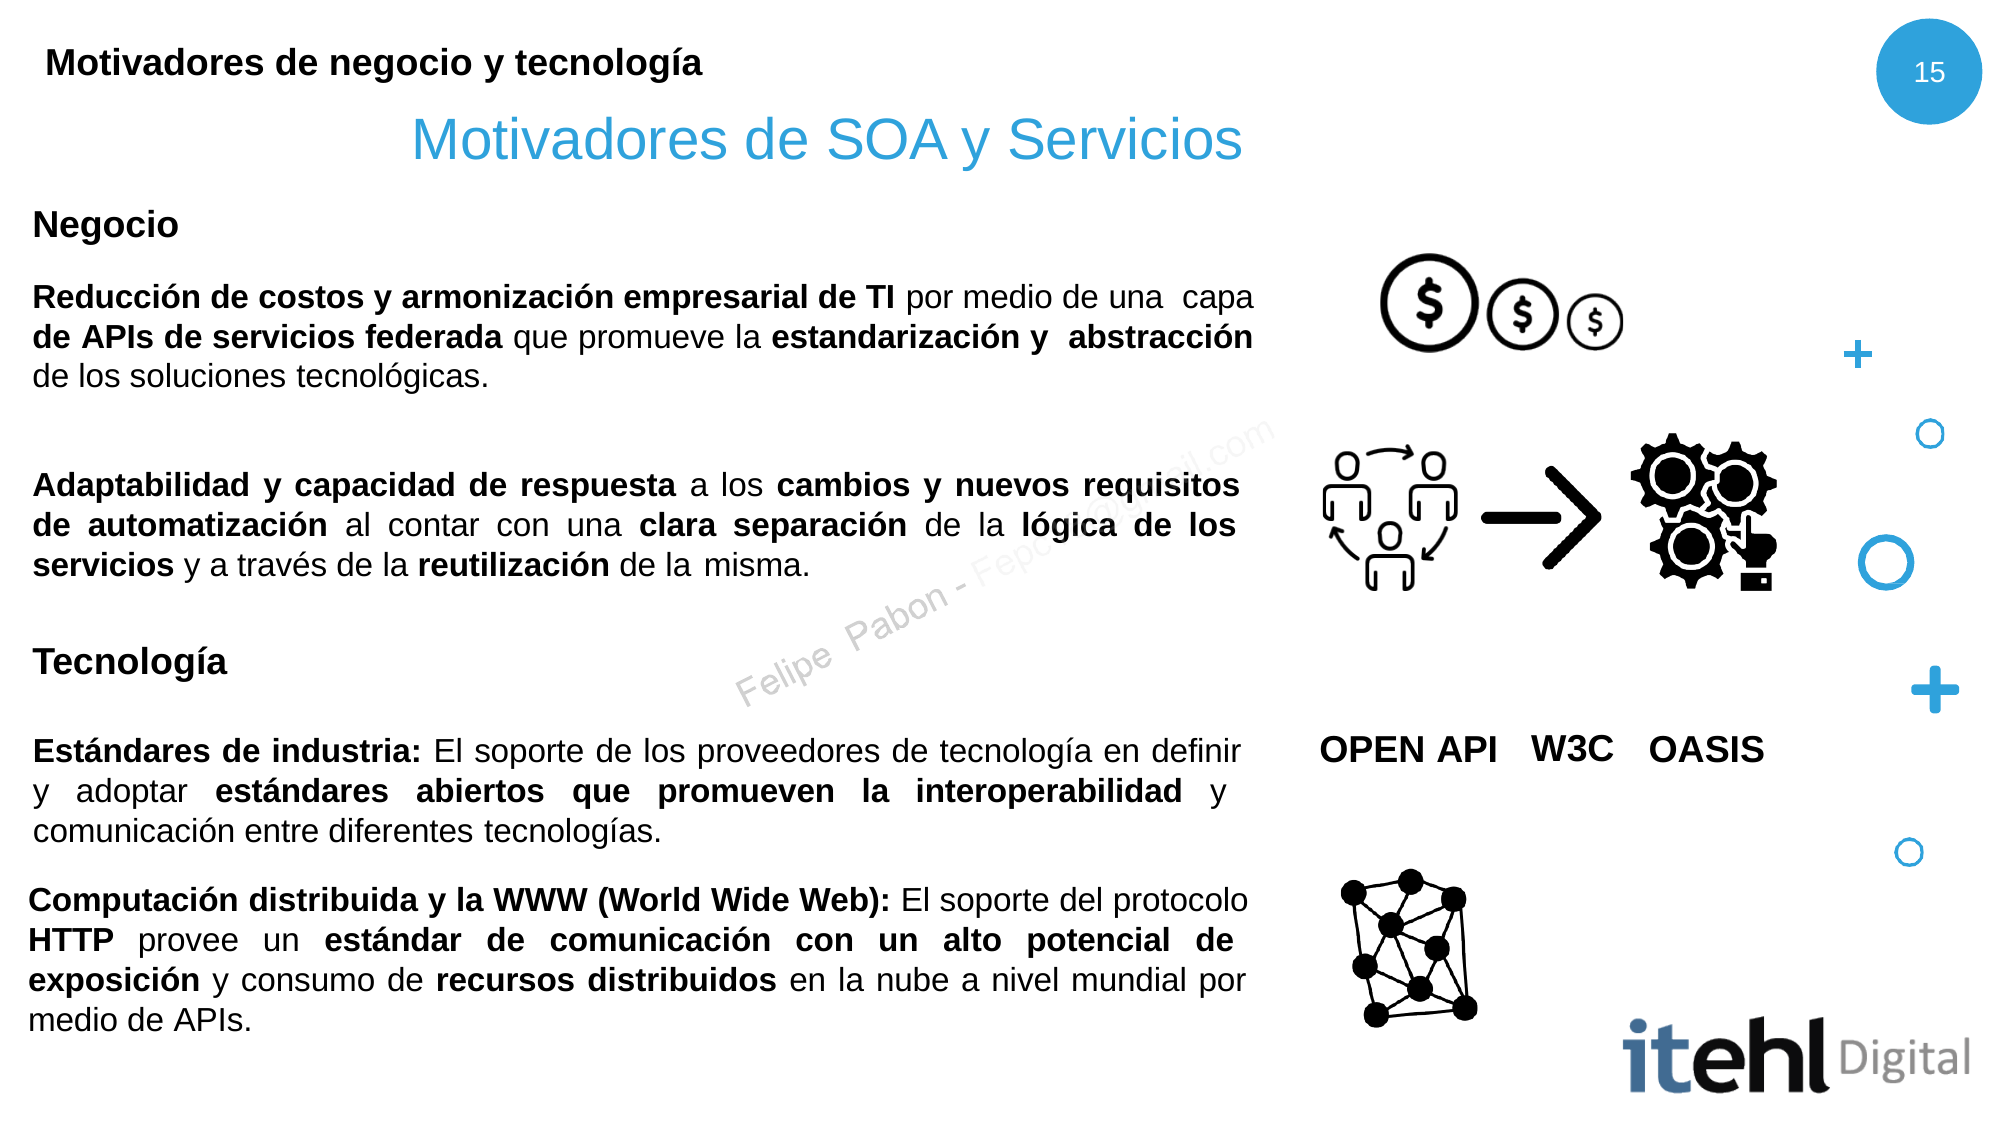

# Motivadores de negocio y tecnología
15
Motivadores de SOA y Servicios
Negocio
Reducción de costos y armonización empresarial de TI por medio de una  capa de APIs de servicios federada que promueve la estandarización y  abstracción de los soluciones tecnológicas.

Adaptabilidad y capacidad de respuesta a los cambios y nuevos requisitos  de automatización al contar con una clara separación de la lógica de los  servicios y a través de la reutilización de la misma.

Tecnología

W3C
OPEN API
OASIS
Estándares de industria: El soporte de los proveedores de tecnología en definir  y adoptar estándares abiertos que promueven la interoperabilidad y  comunicación entre diferentes tecnologías.
Computación distribuida y la WWW (World Wide Web): El soporte del protocolo  HTTP provee un estándar de comunicación con un alto potencial de  exposición y consumo de recursos distribuidos en la nube a nivel mundial por  medio de APIs.